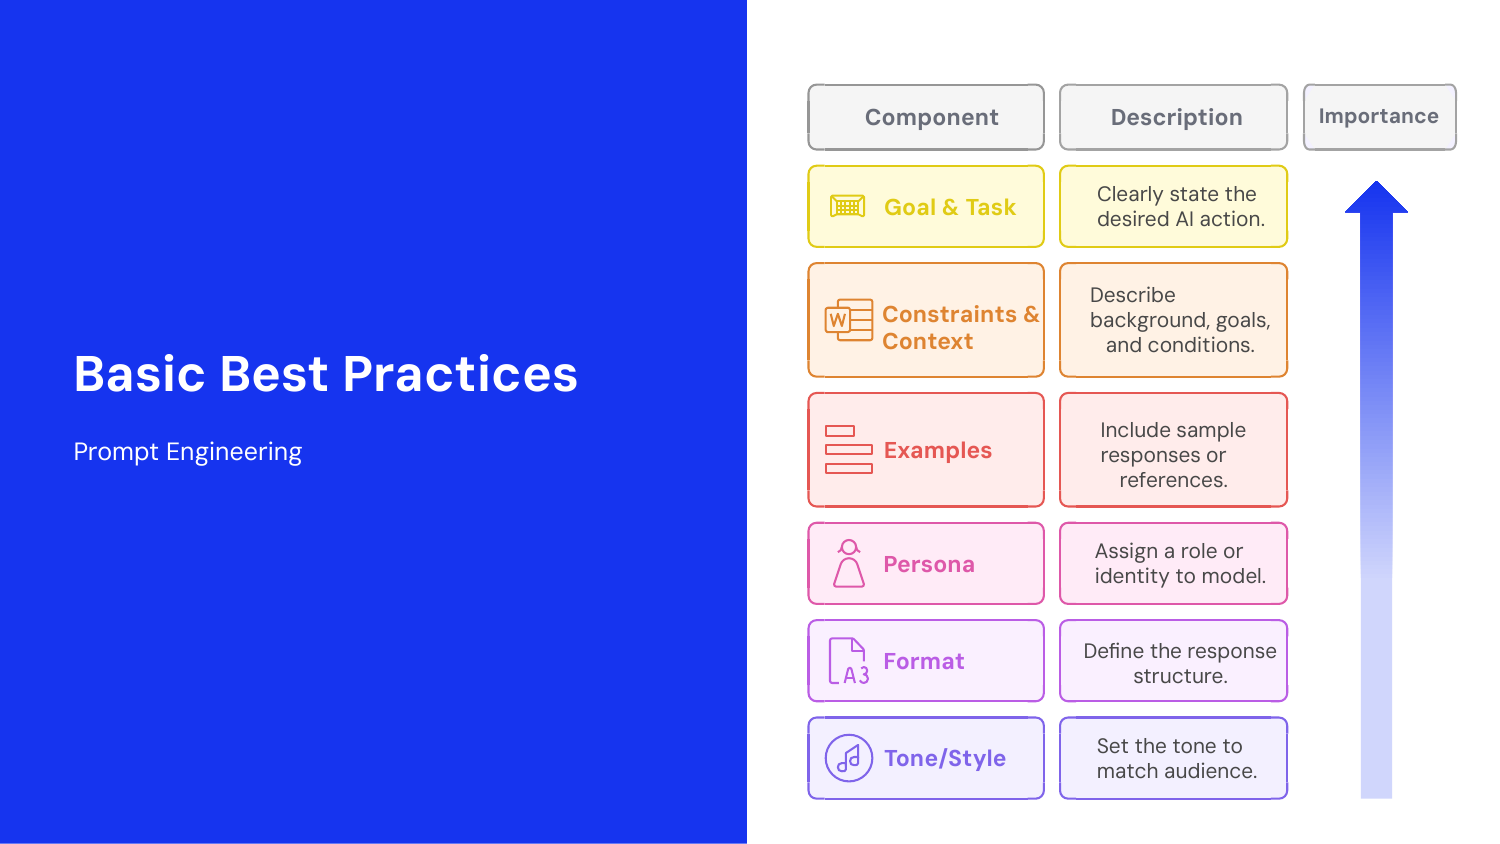

Component
Description

Clearly state the
desired AI action.
Goal & Task

Describe
background, goals,
and conditions.
Constraints &
Context

Include sample
responses or
references.

Examples

Assign a role or
identity to model.

Persona

Define the response
structure.
Format

Set the tone to
match audience.

Tone/Style

Importance

# Basic Best Practices
Prompt Engineering